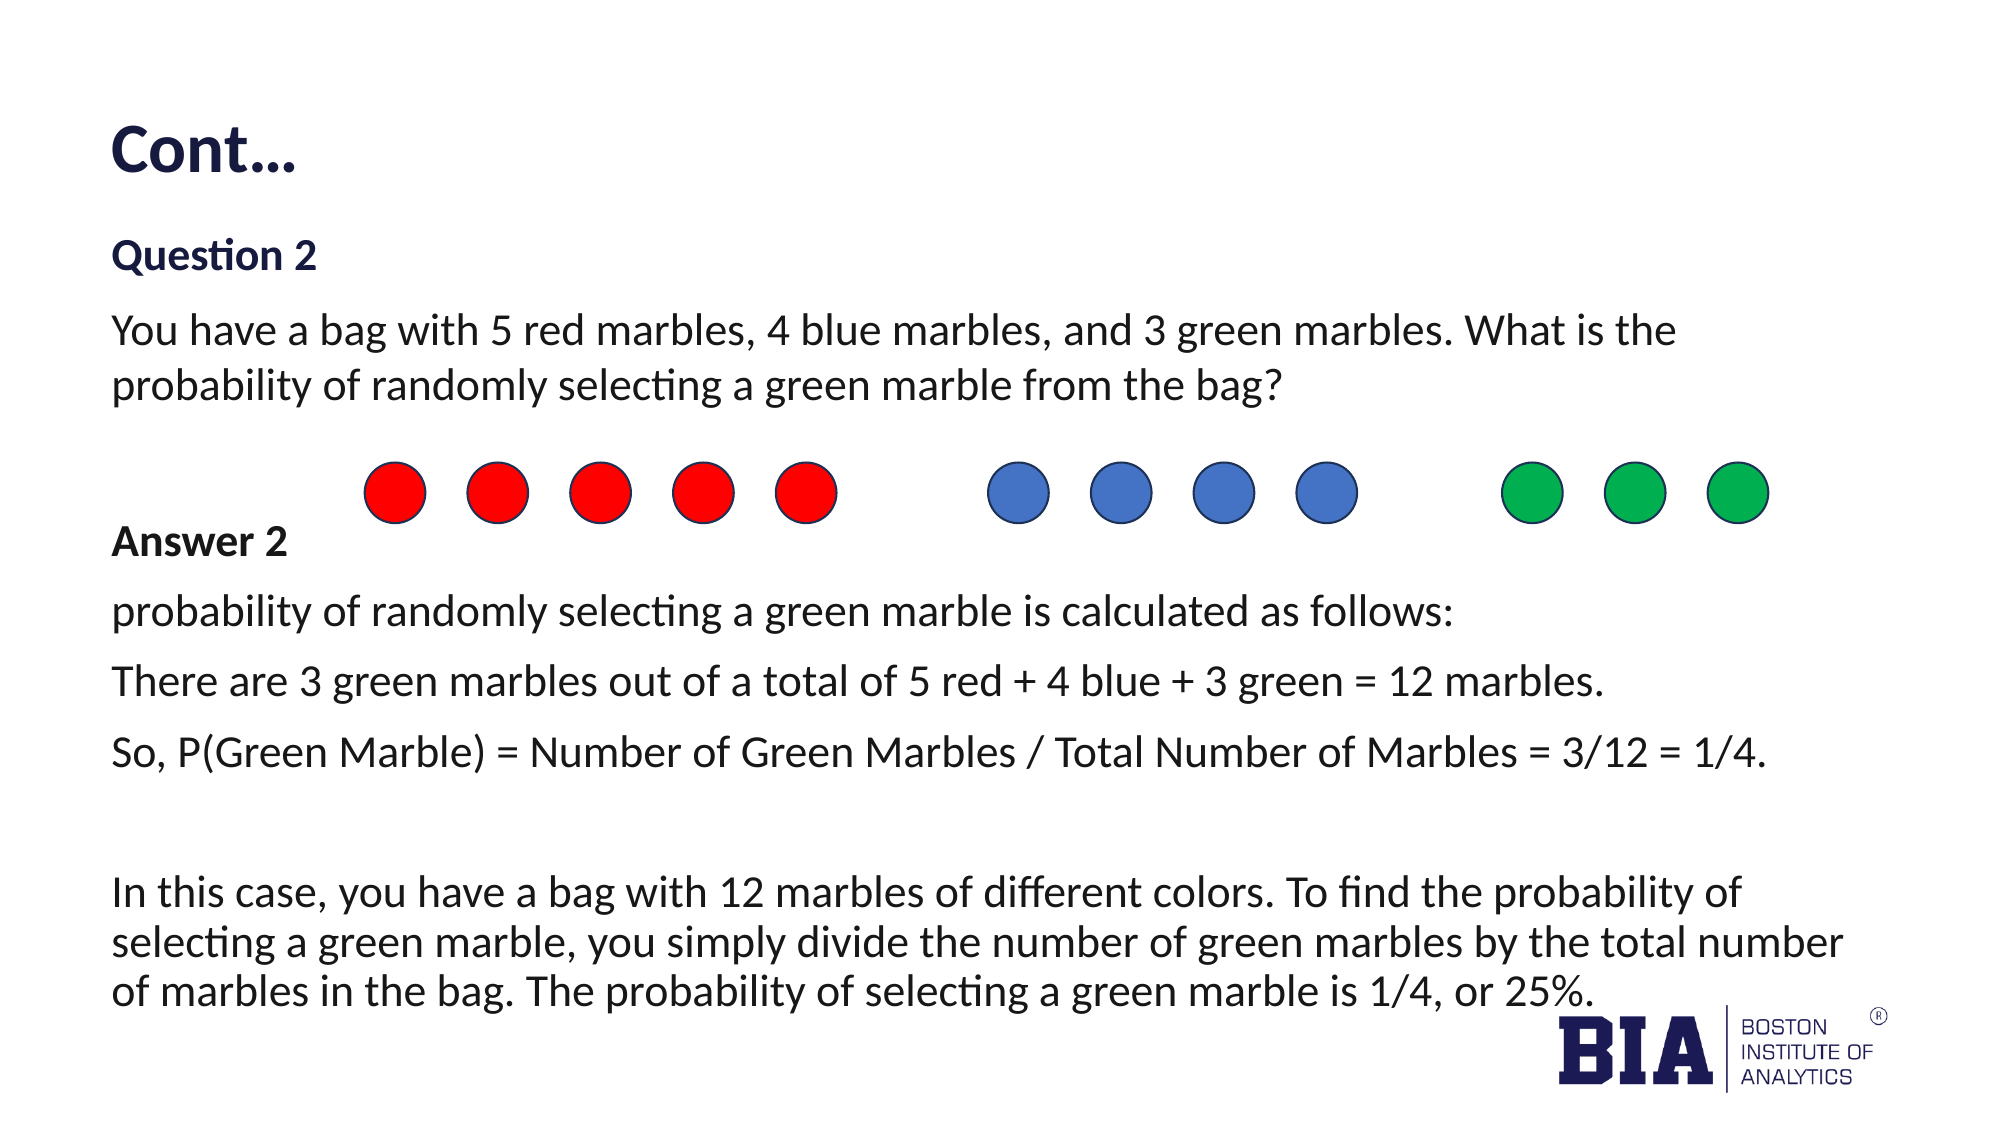

# Cont…
Question 2
You have a bag with 5 red marbles, 4 blue marbles, and 3 green marbles. What is the probability of randomly selecting a green marble from the bag?

Answer 2
probability of randomly selecting a green marble is calculated as follows:
There are 3 green marbles out of a total of 5 red + 4 blue + 3 green = 12 marbles.
So, P(Green Marble) = Number of Green Marbles / Total Number of Marbles = 3/12 = 1/4.

In this case, you have a bag with 12 marbles of different colors. To find the probability of selecting a green marble, you simply divide the number of green marbles by the total number of marbles in the bag. The probability of selecting a green marble is 1/4, or 25%.